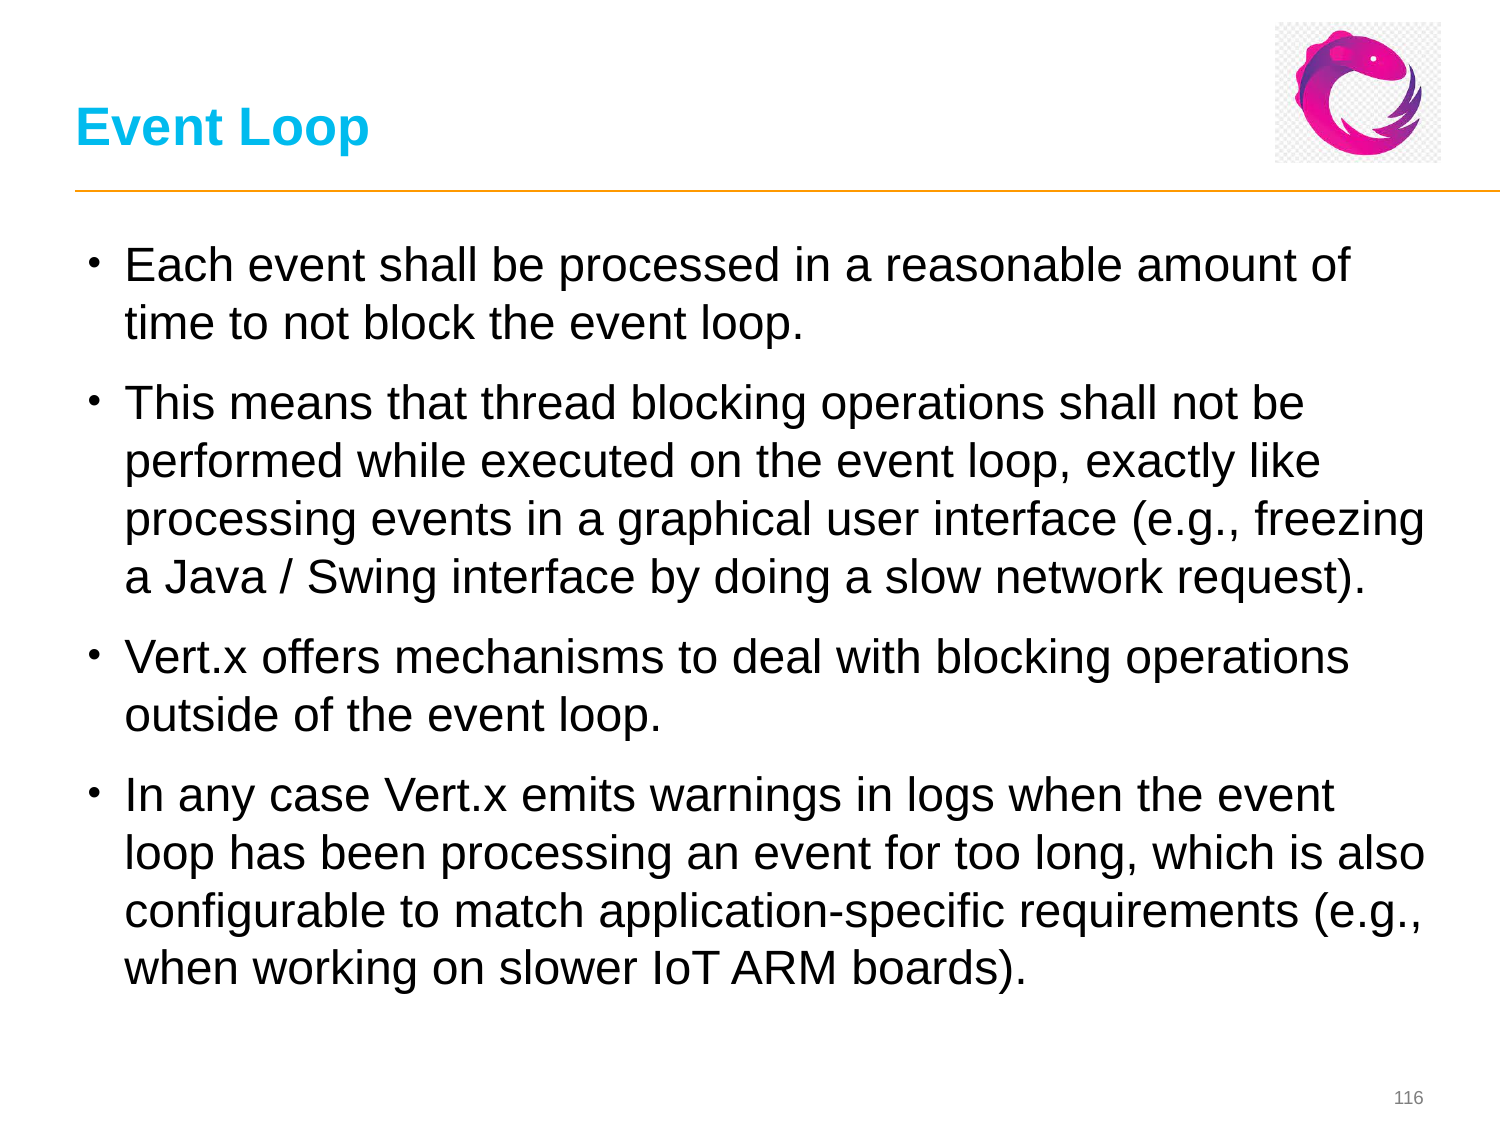

# Event Loop
Each event shall be processed in a reasonable amount of time to not block the event loop.
This means that thread blocking operations shall not be performed while executed on the event loop, exactly like processing events in a graphical user interface (e.g., freezing a Java / Swing interface by doing a slow network request).
Vert.x offers mechanisms to deal with blocking operations outside of the event loop.
In any case Vert.x emits warnings in logs when the event loop has been processing an event for too long, which is also configurable to match application-specific requirements (e.g., when working on slower IoT ARM boards).